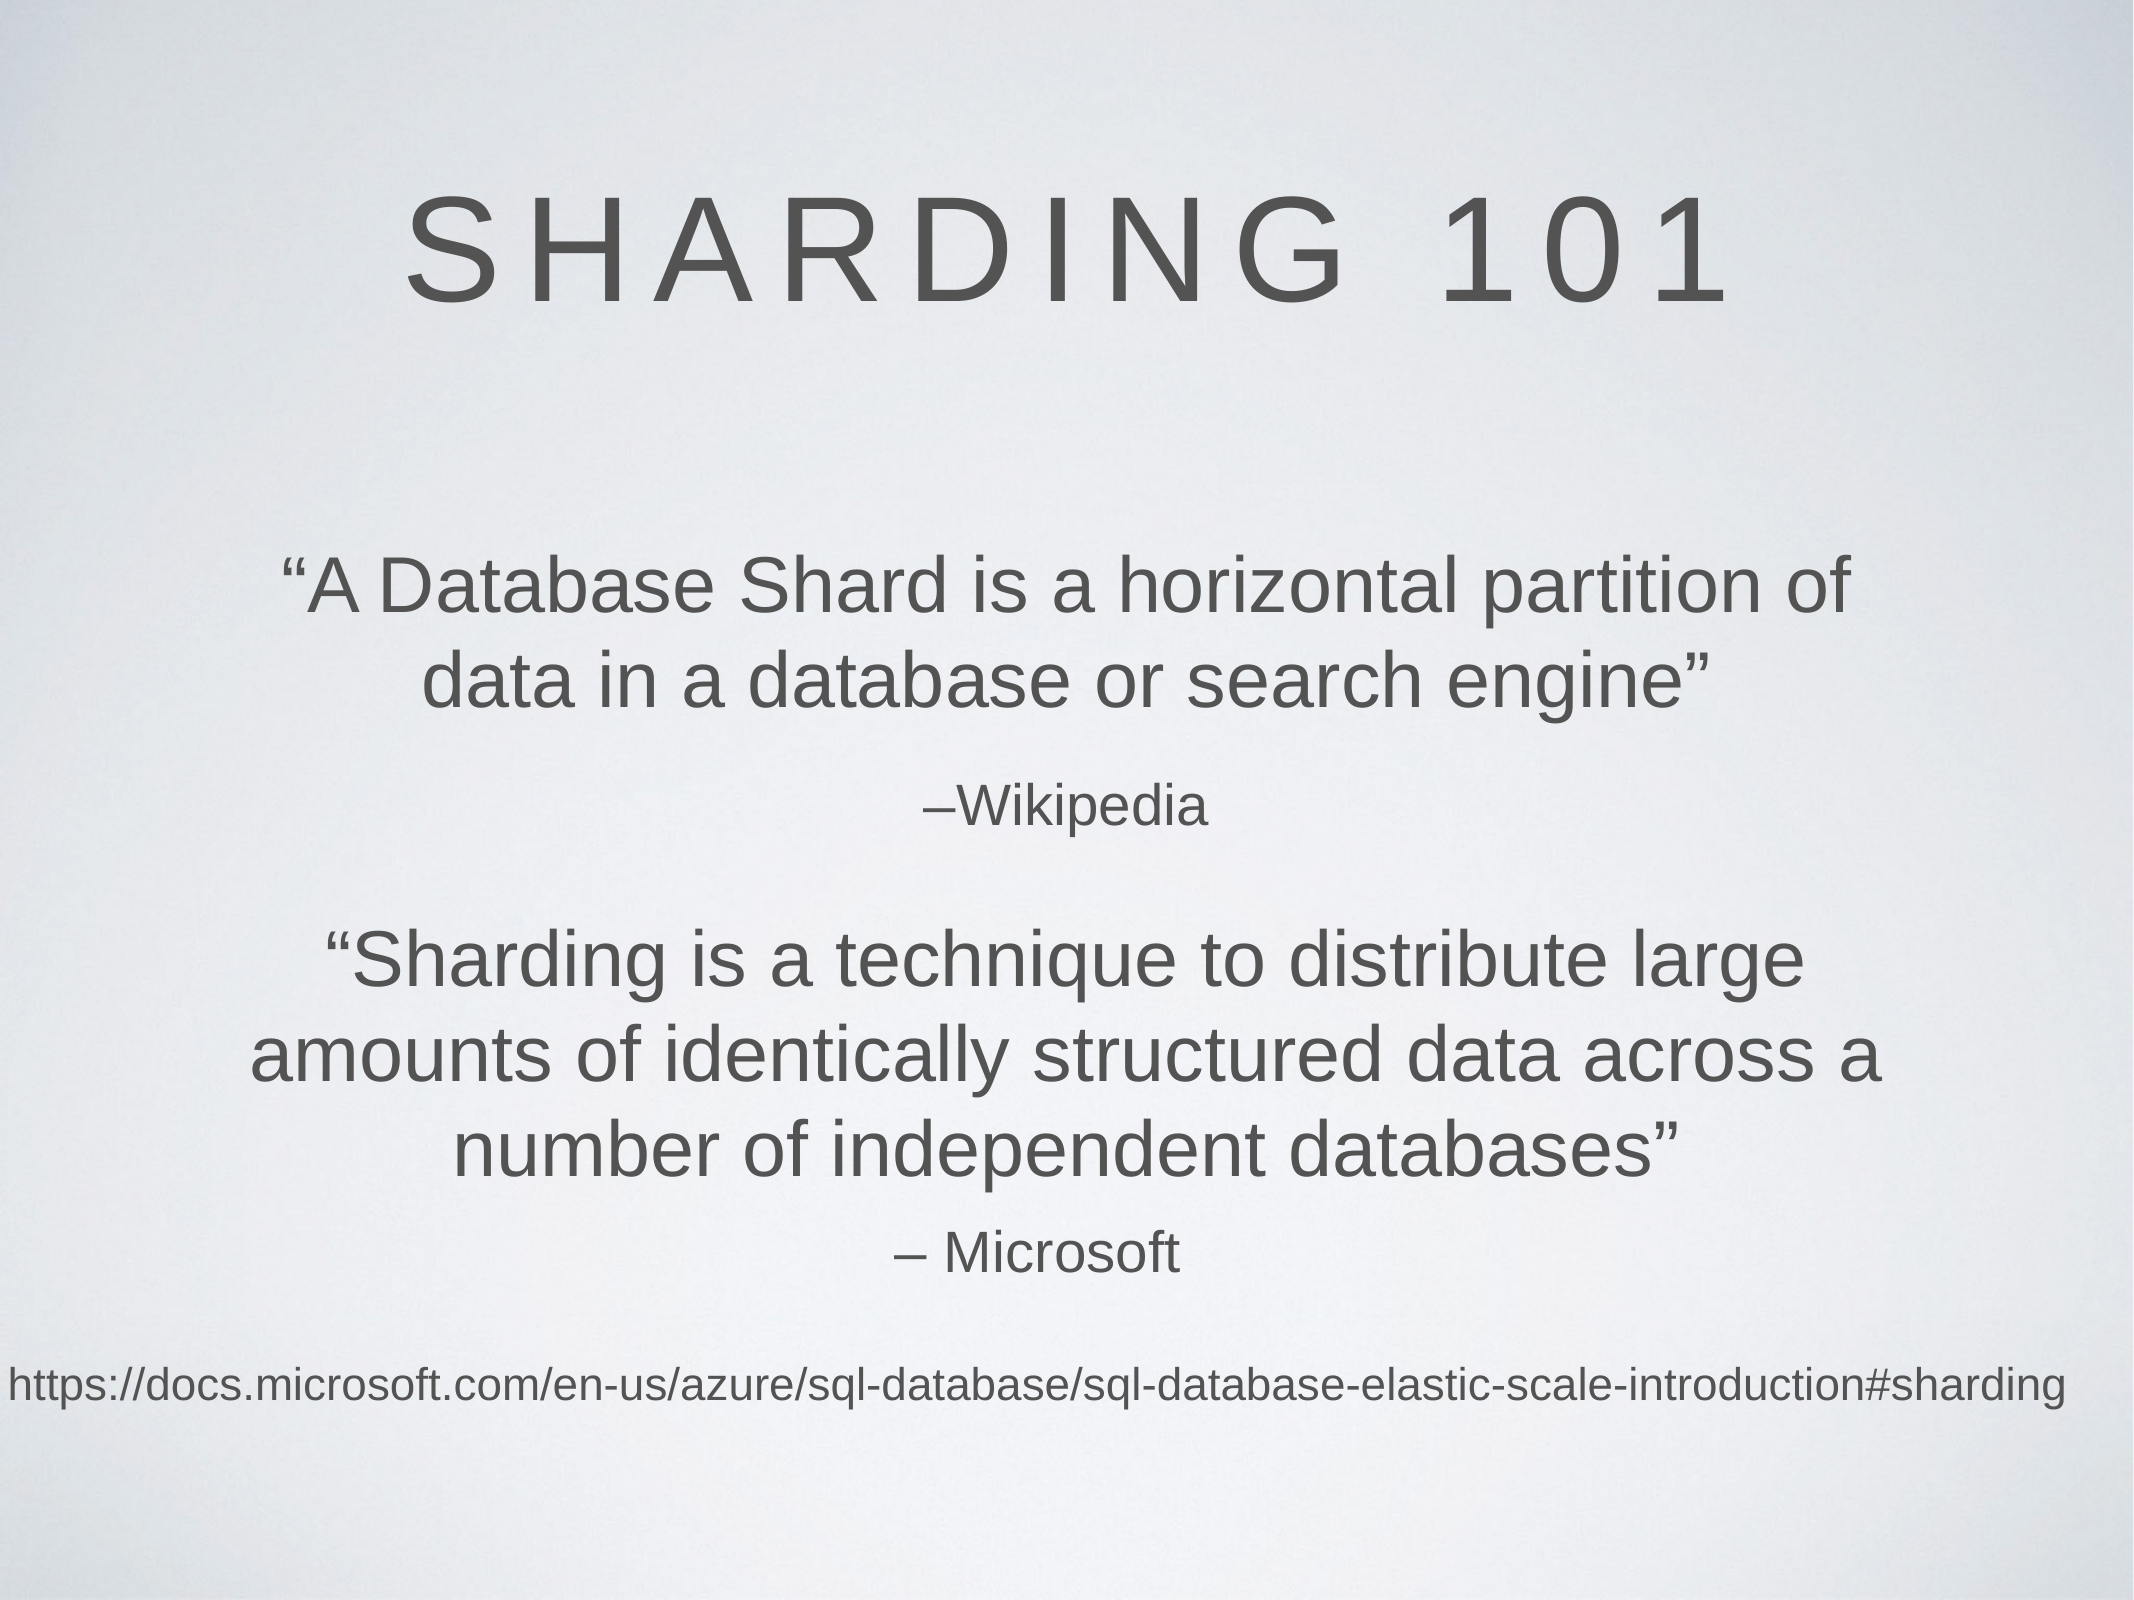

Sharding 101
“A Database Shard is a horizontal partition of data in a database or search engine”
–Wikipedia
“Sharding is a technique to distribute large amounts of identically structured data across a number of independent databases”
– Microsoft

https://docs.microsoft.com/en-us/azure/sql-database/sql-database-elastic-scale-introduction#sharding